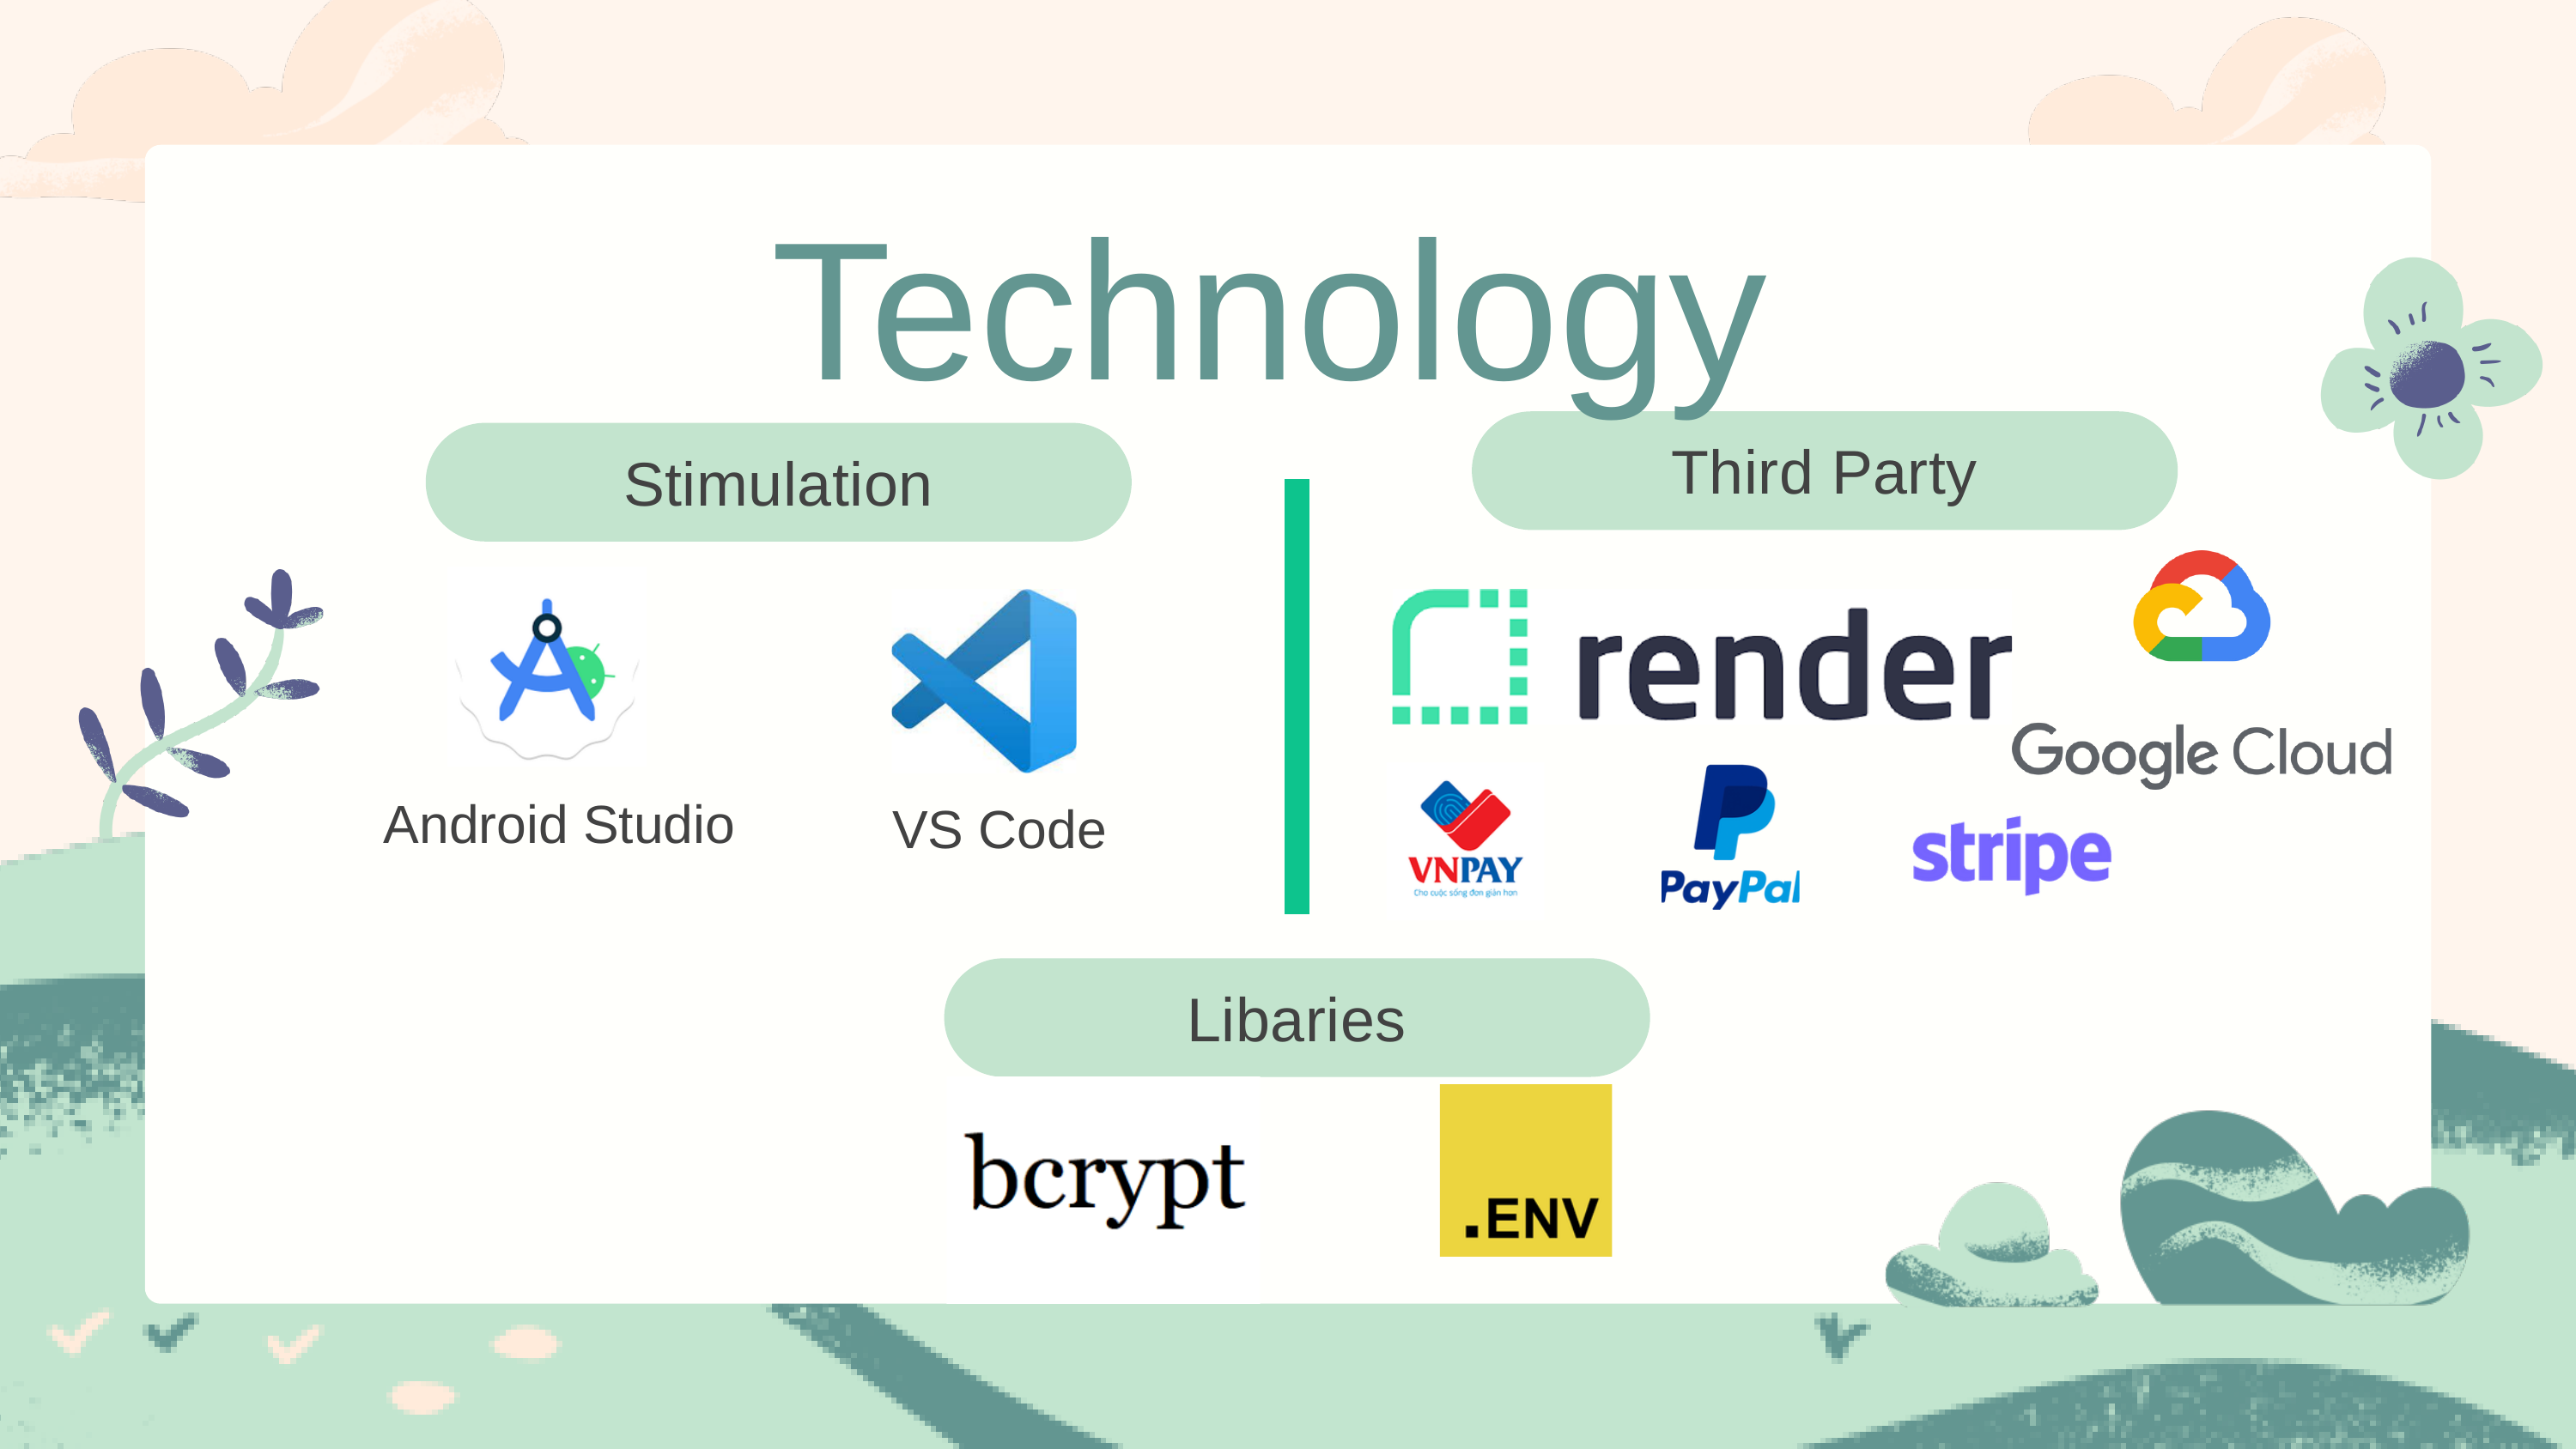

Technology

Third Party

Stimulation

Android Studio

VS Code

Libaries